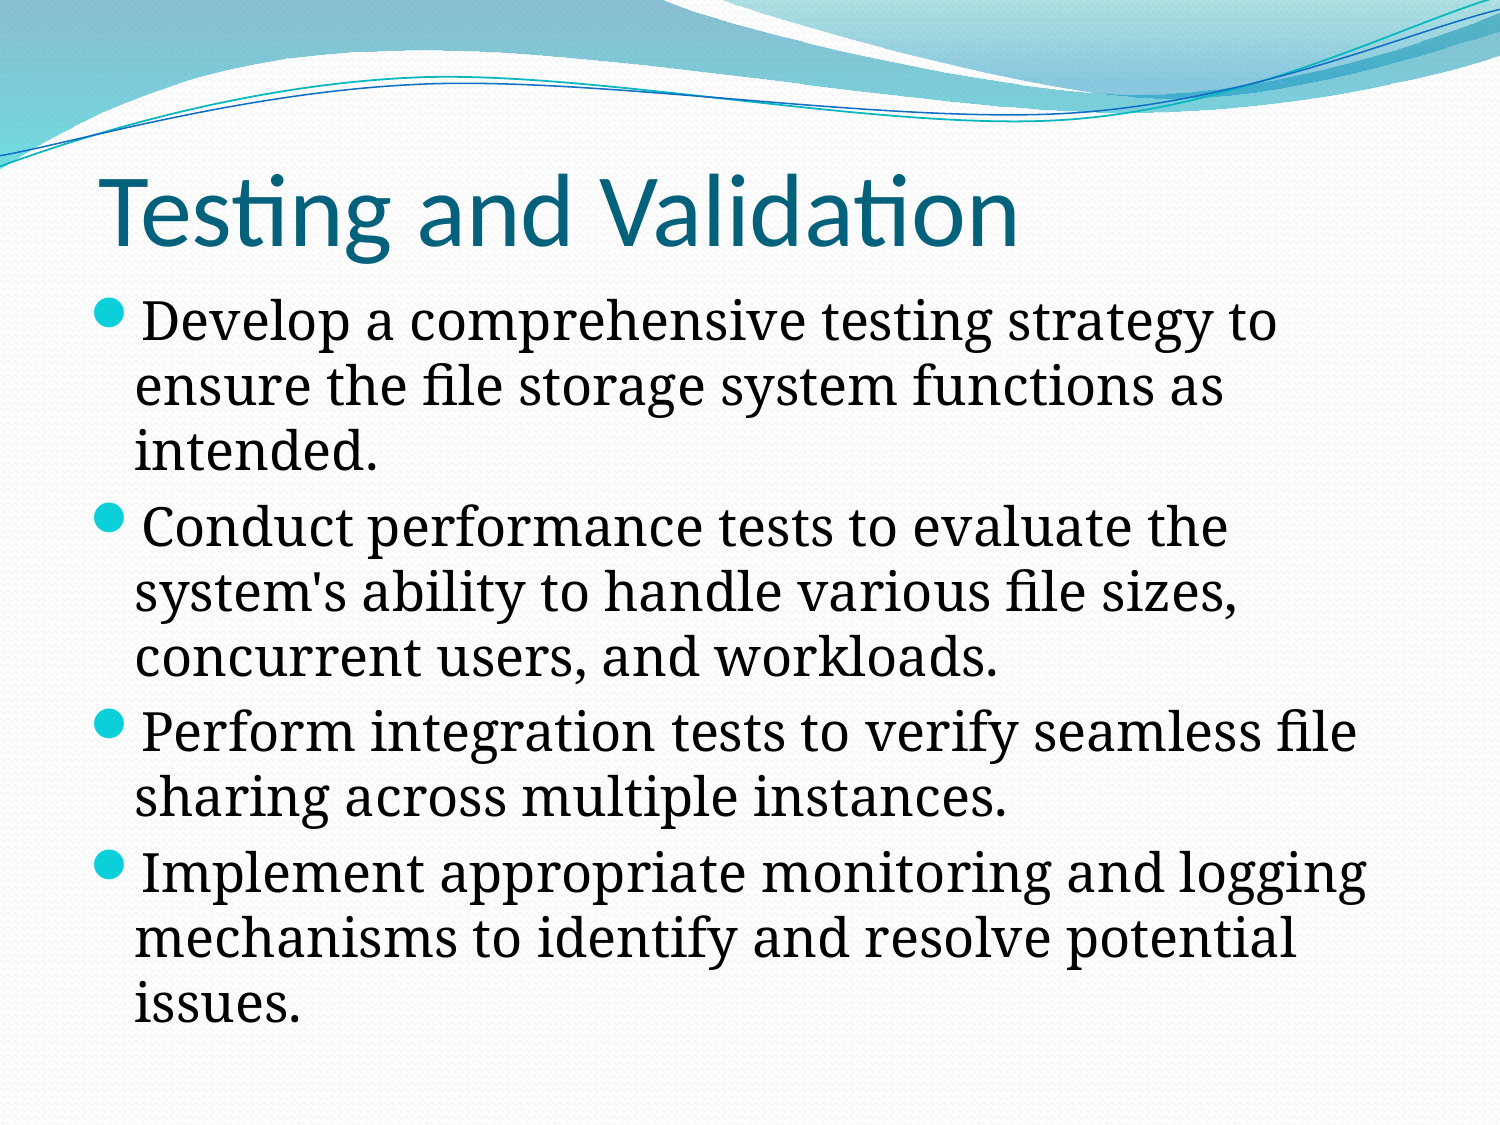

# Testing and Validation
Develop a comprehensive testing strategy to ensure the file storage system functions as intended.
Conduct performance tests to evaluate the system's ability to handle various file sizes, concurrent users, and workloads.
Perform integration tests to verify seamless file sharing across multiple instances.
Implement appropriate monitoring and logging mechanisms to identify and resolve potential issues.